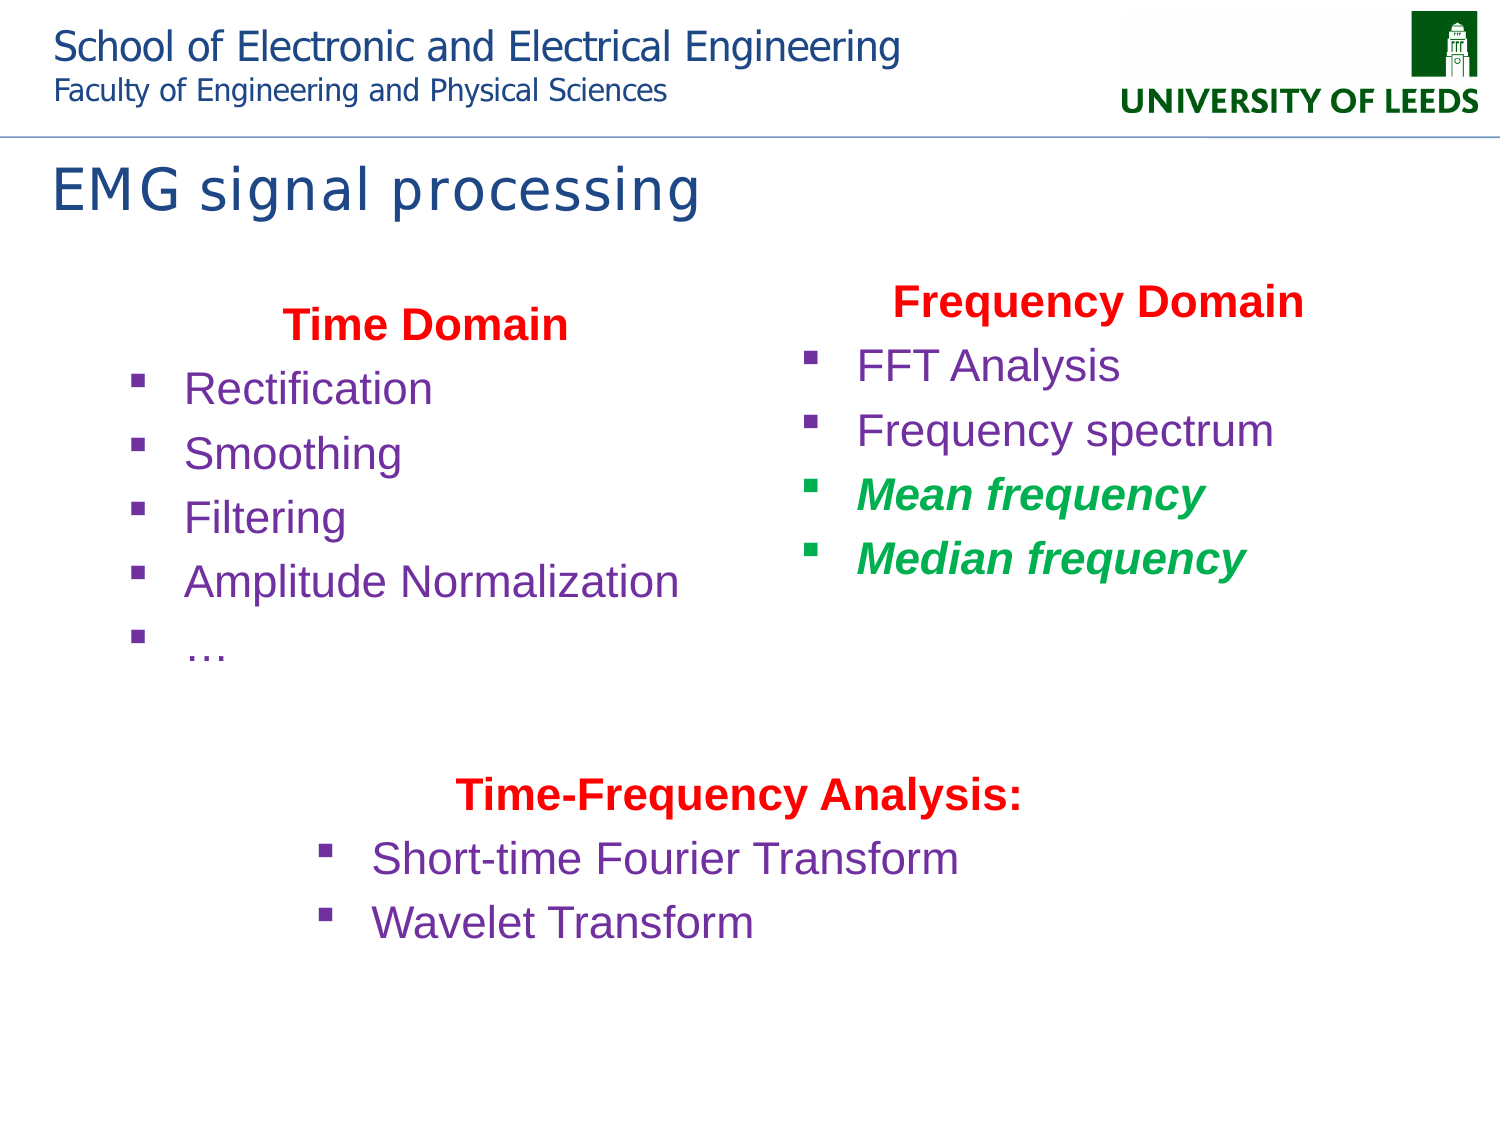

# EMG signal processing
Frequency Domain
FFT Analysis
Frequency spectrum
Mean frequency
Median frequency

Time Domain
Rectification
Smoothing
Filtering
Amplitude Normalization
…

Time-Frequency Analysis:
Short-time Fourier Transform
Wavelet Transform